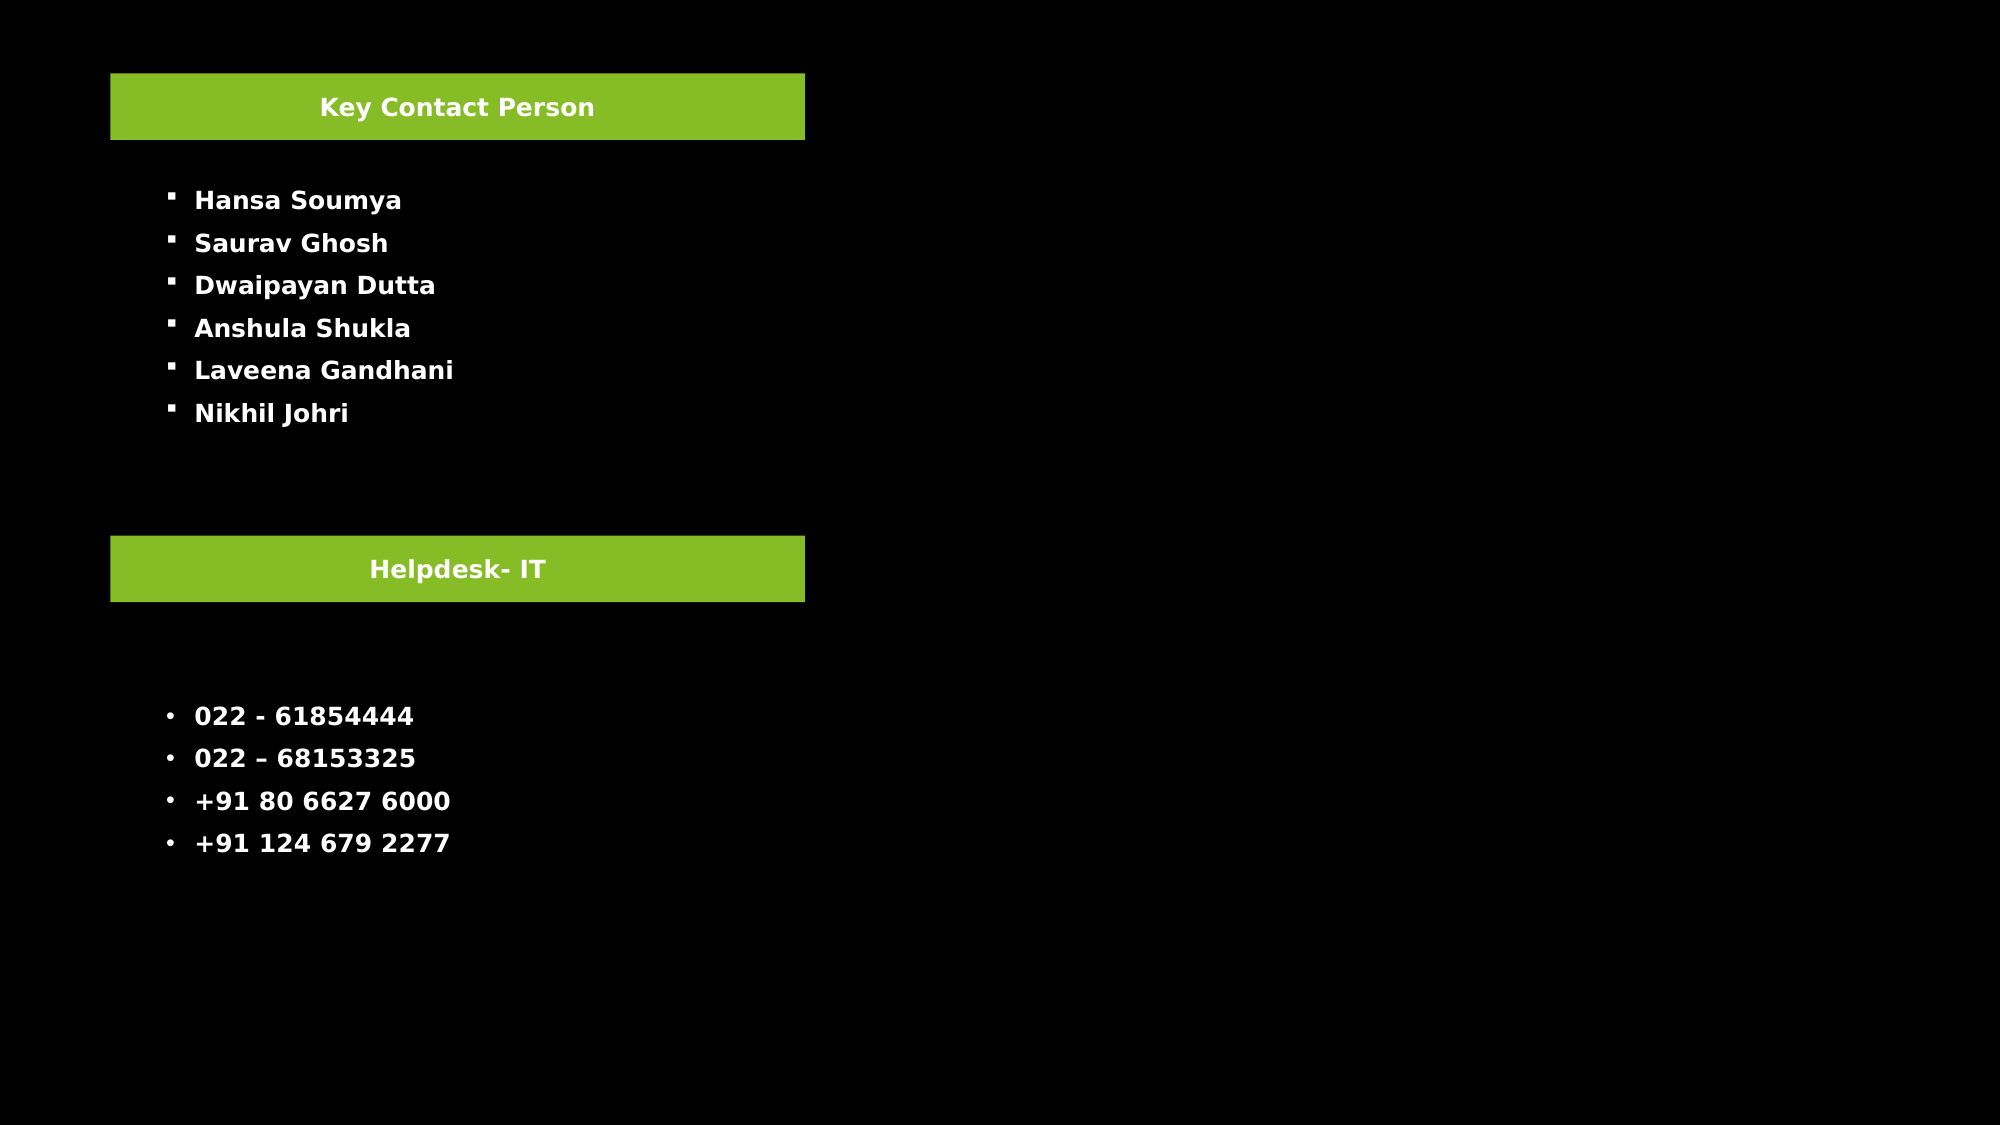

Key Contact Person
Hansa Soumya
Saurav Ghosh
Dwaipayan Dutta
Anshula Shukla
Laveena Gandhani
Nikhil Johri

Helpdesk- IT
022 - 61854444
022 – 68153325
+91 80 6627 6000
+91 124 679 2277